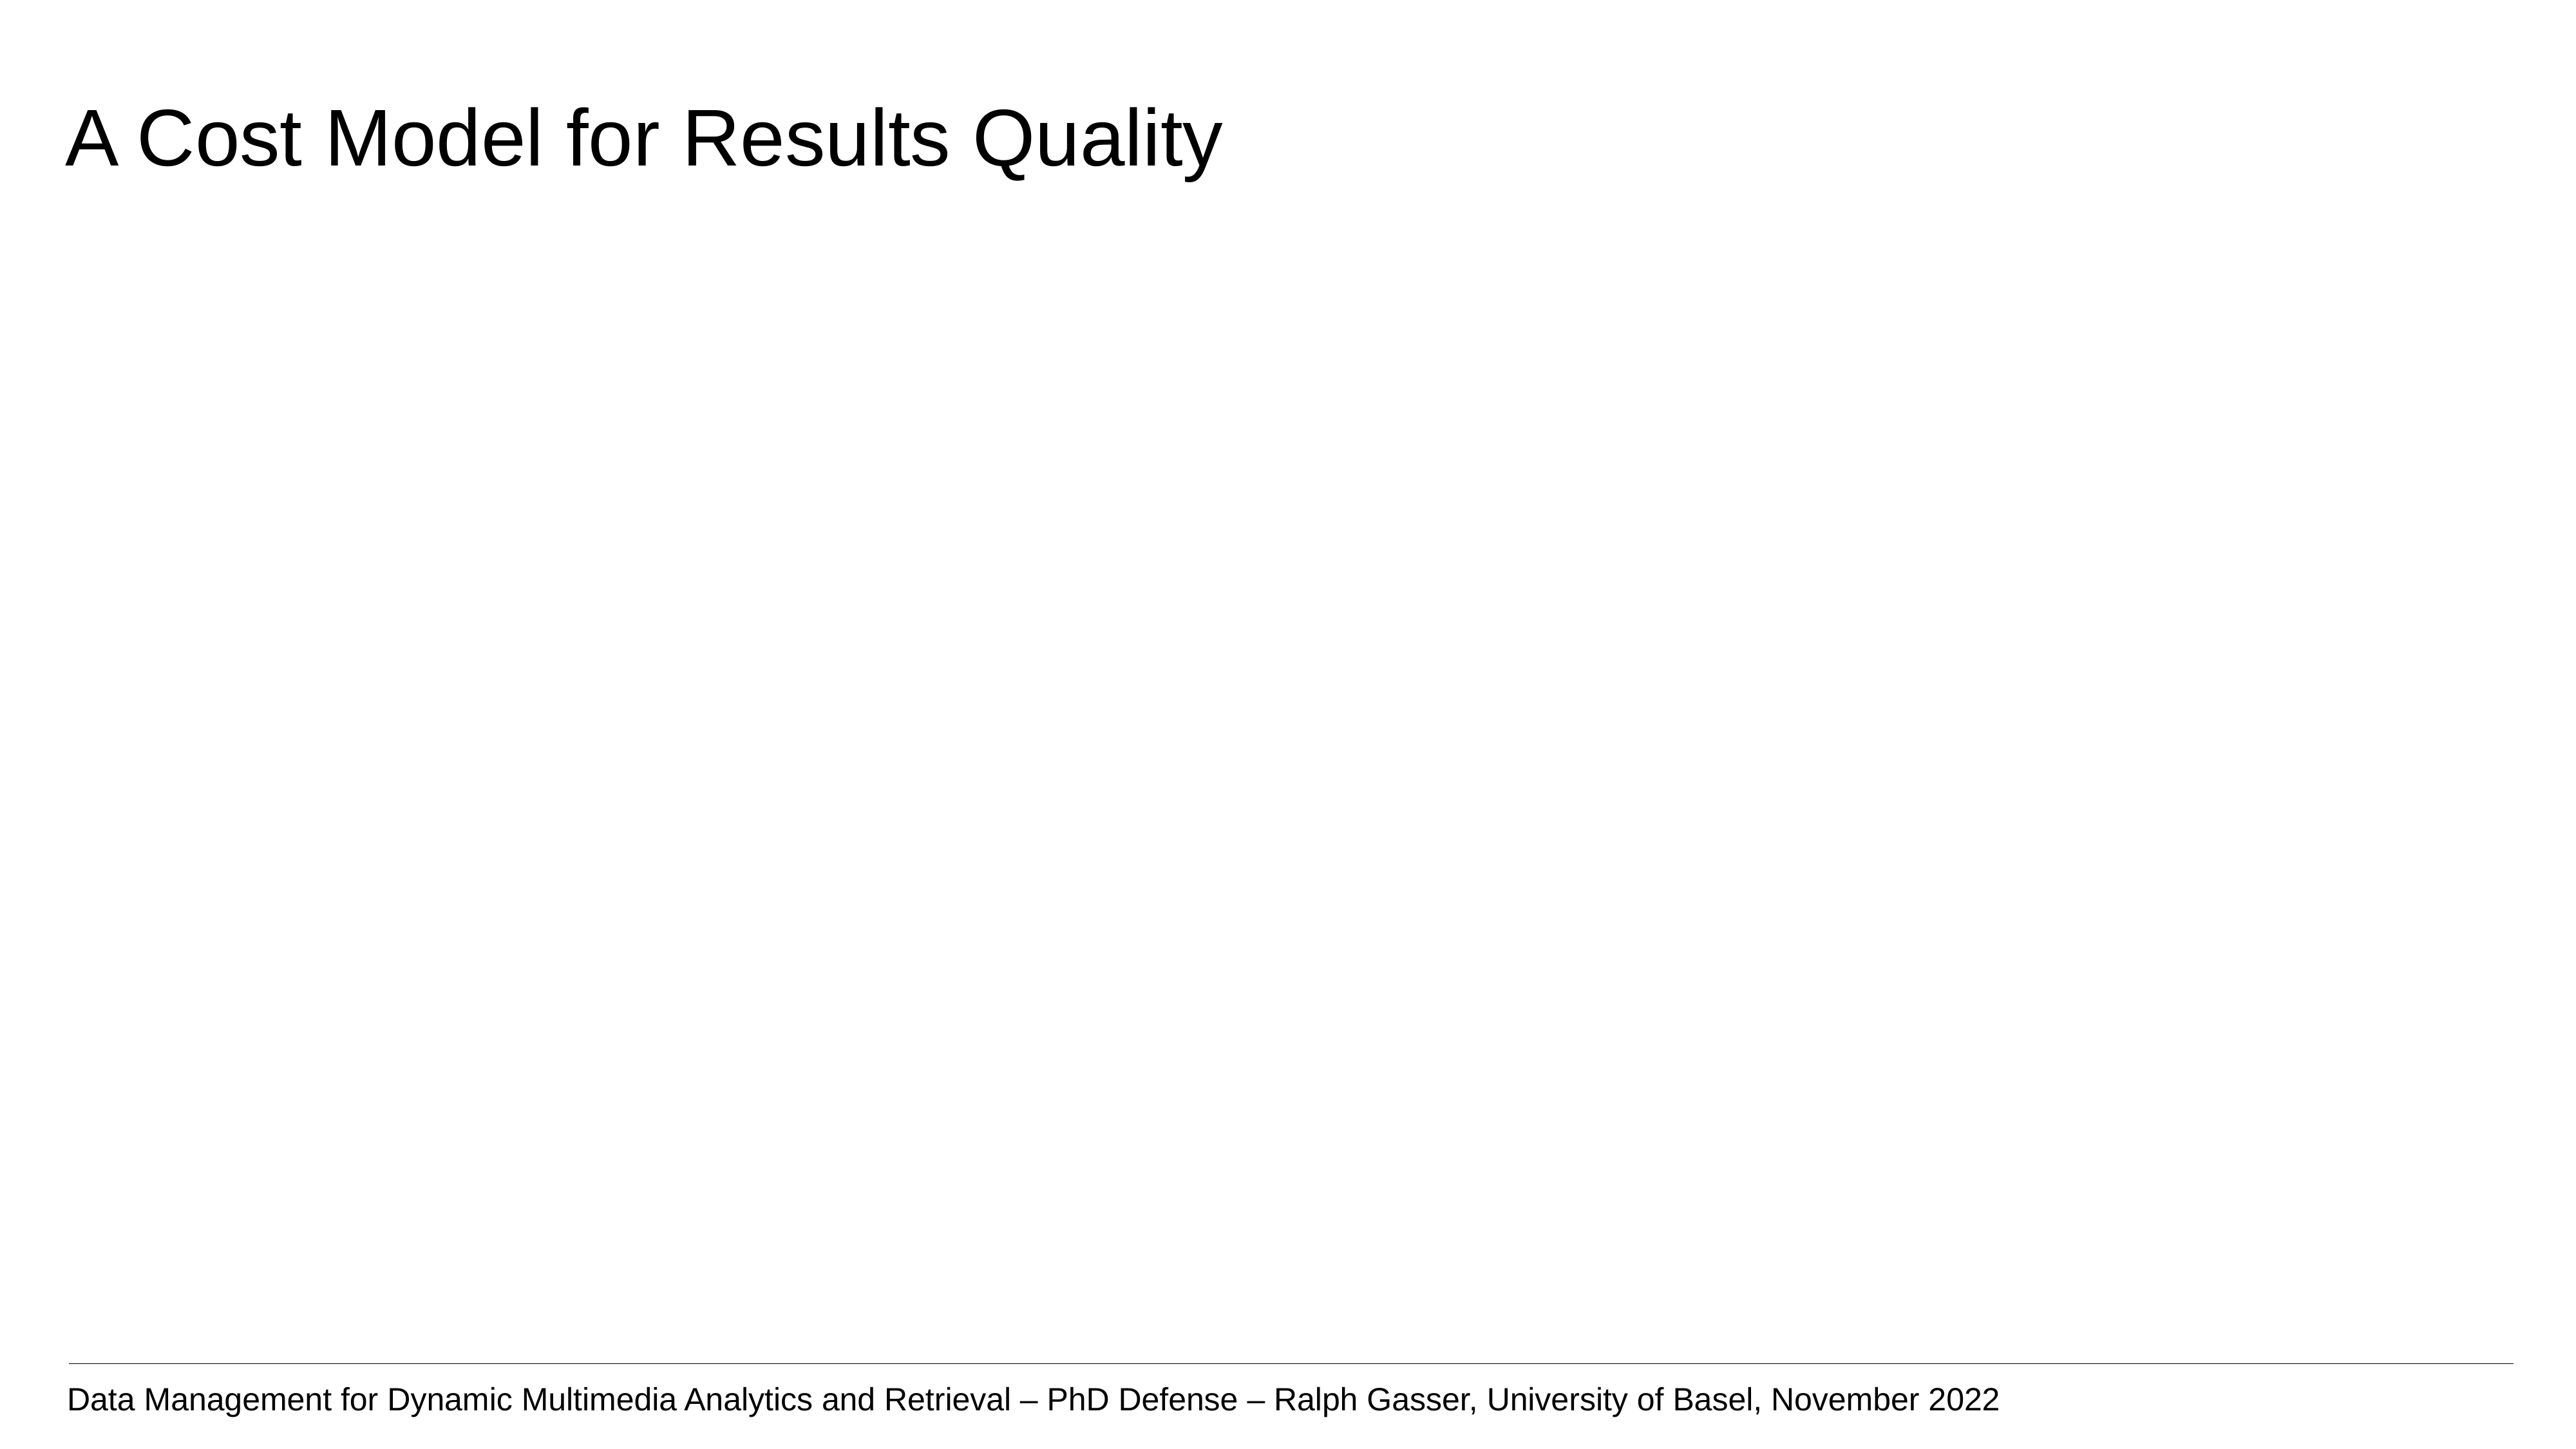

# A Cost Model for Results Quality